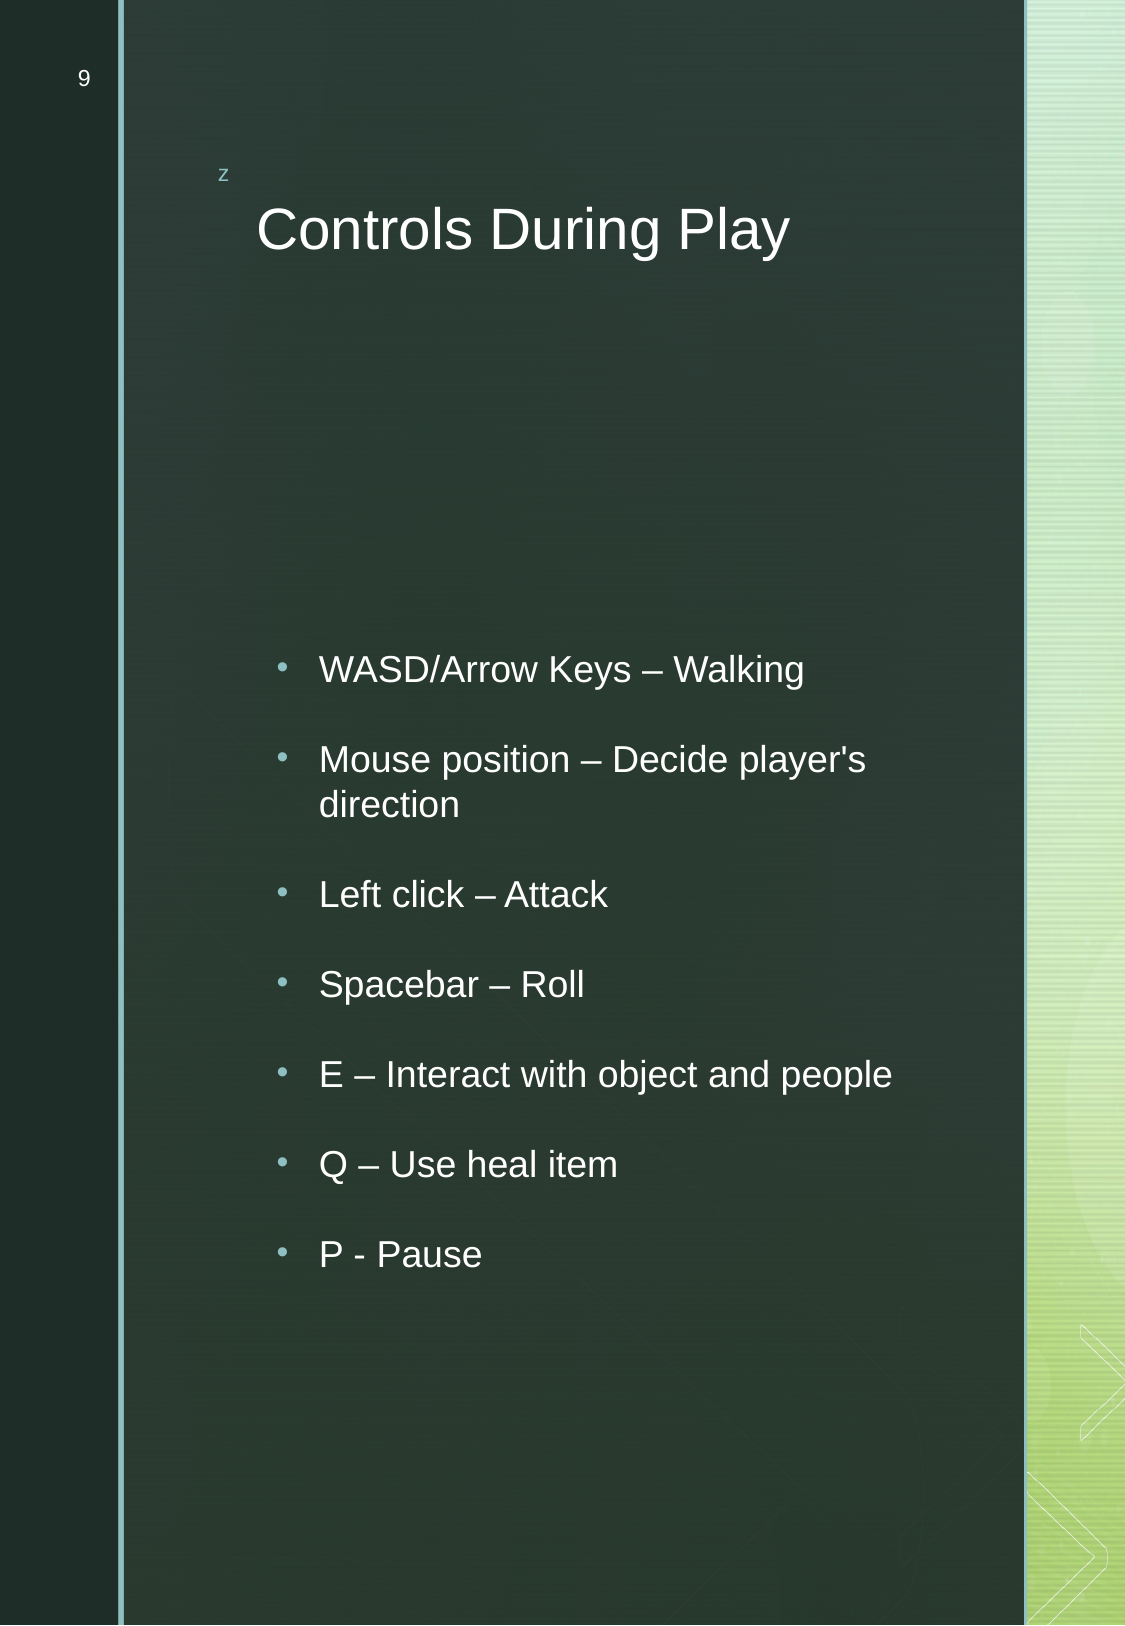

9
# Controls During Play

WASD/Arrow Keys – Walking

Mouse position – Decide player's direction

Left click – Attack

Spacebar – Roll

E – Interact with object and people

Q – Use heal item

P - Pause